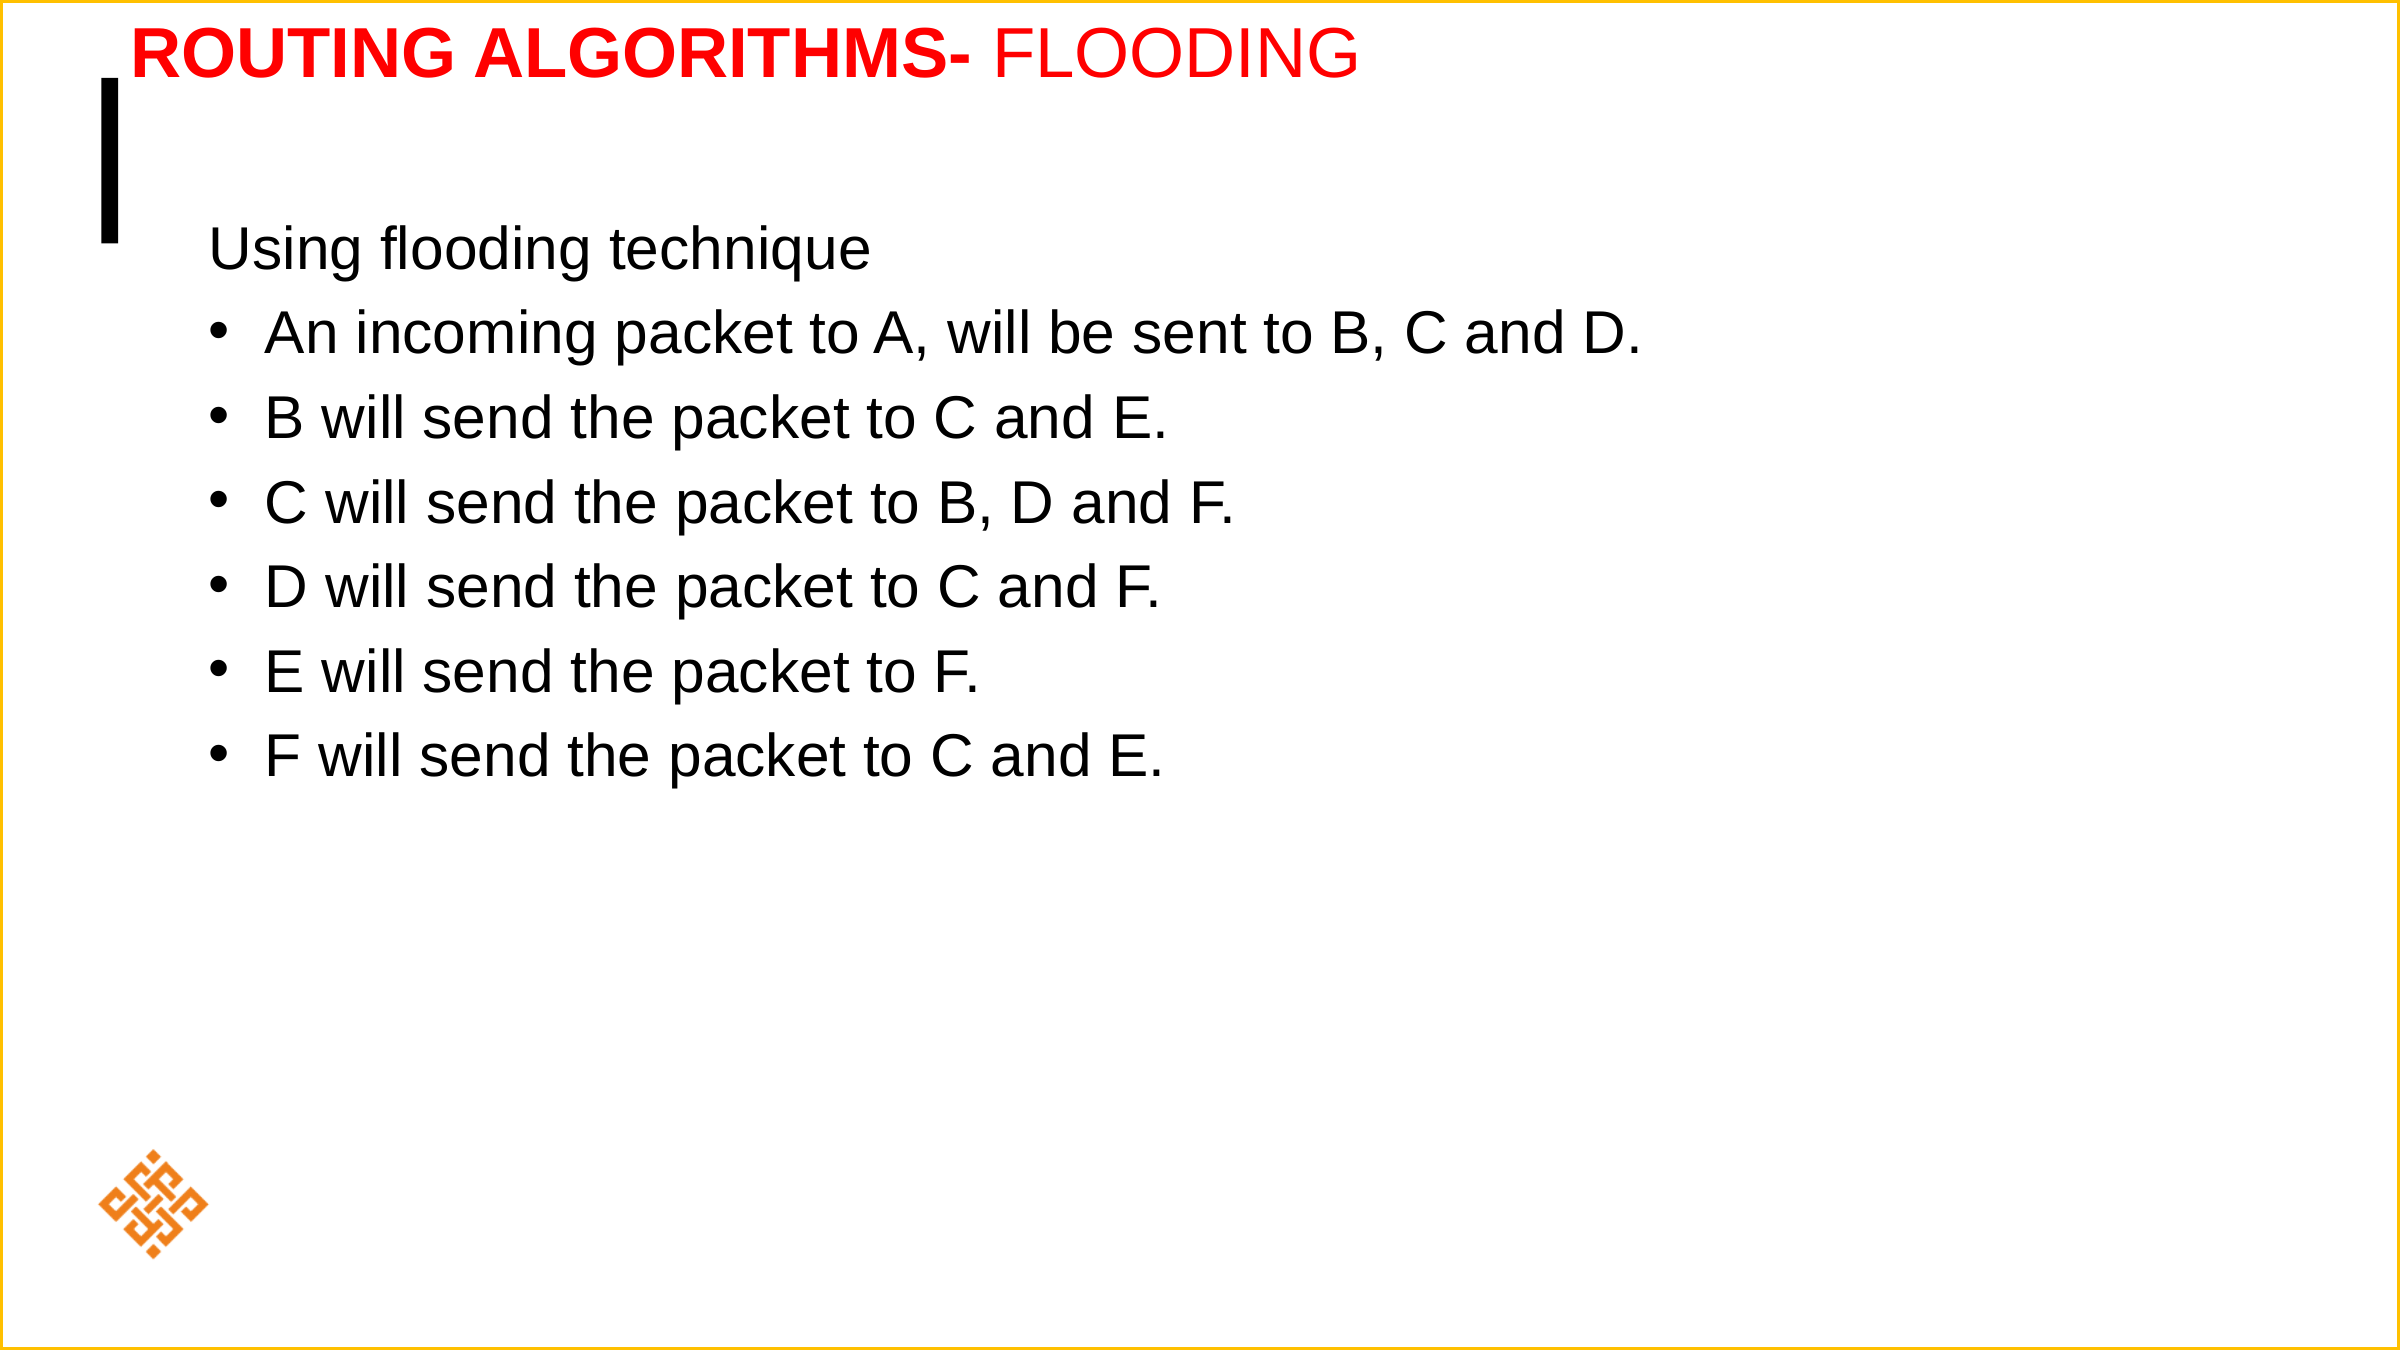

# Routing Algorithms- Flooding
Using flooding technique
An incoming packet to A, will be sent to B, C and D.
B will send the packet to C and E.
C will send the packet to B, D and F.
D will send the packet to C and F.
E will send the packet to F.
F will send the packet to C and E.